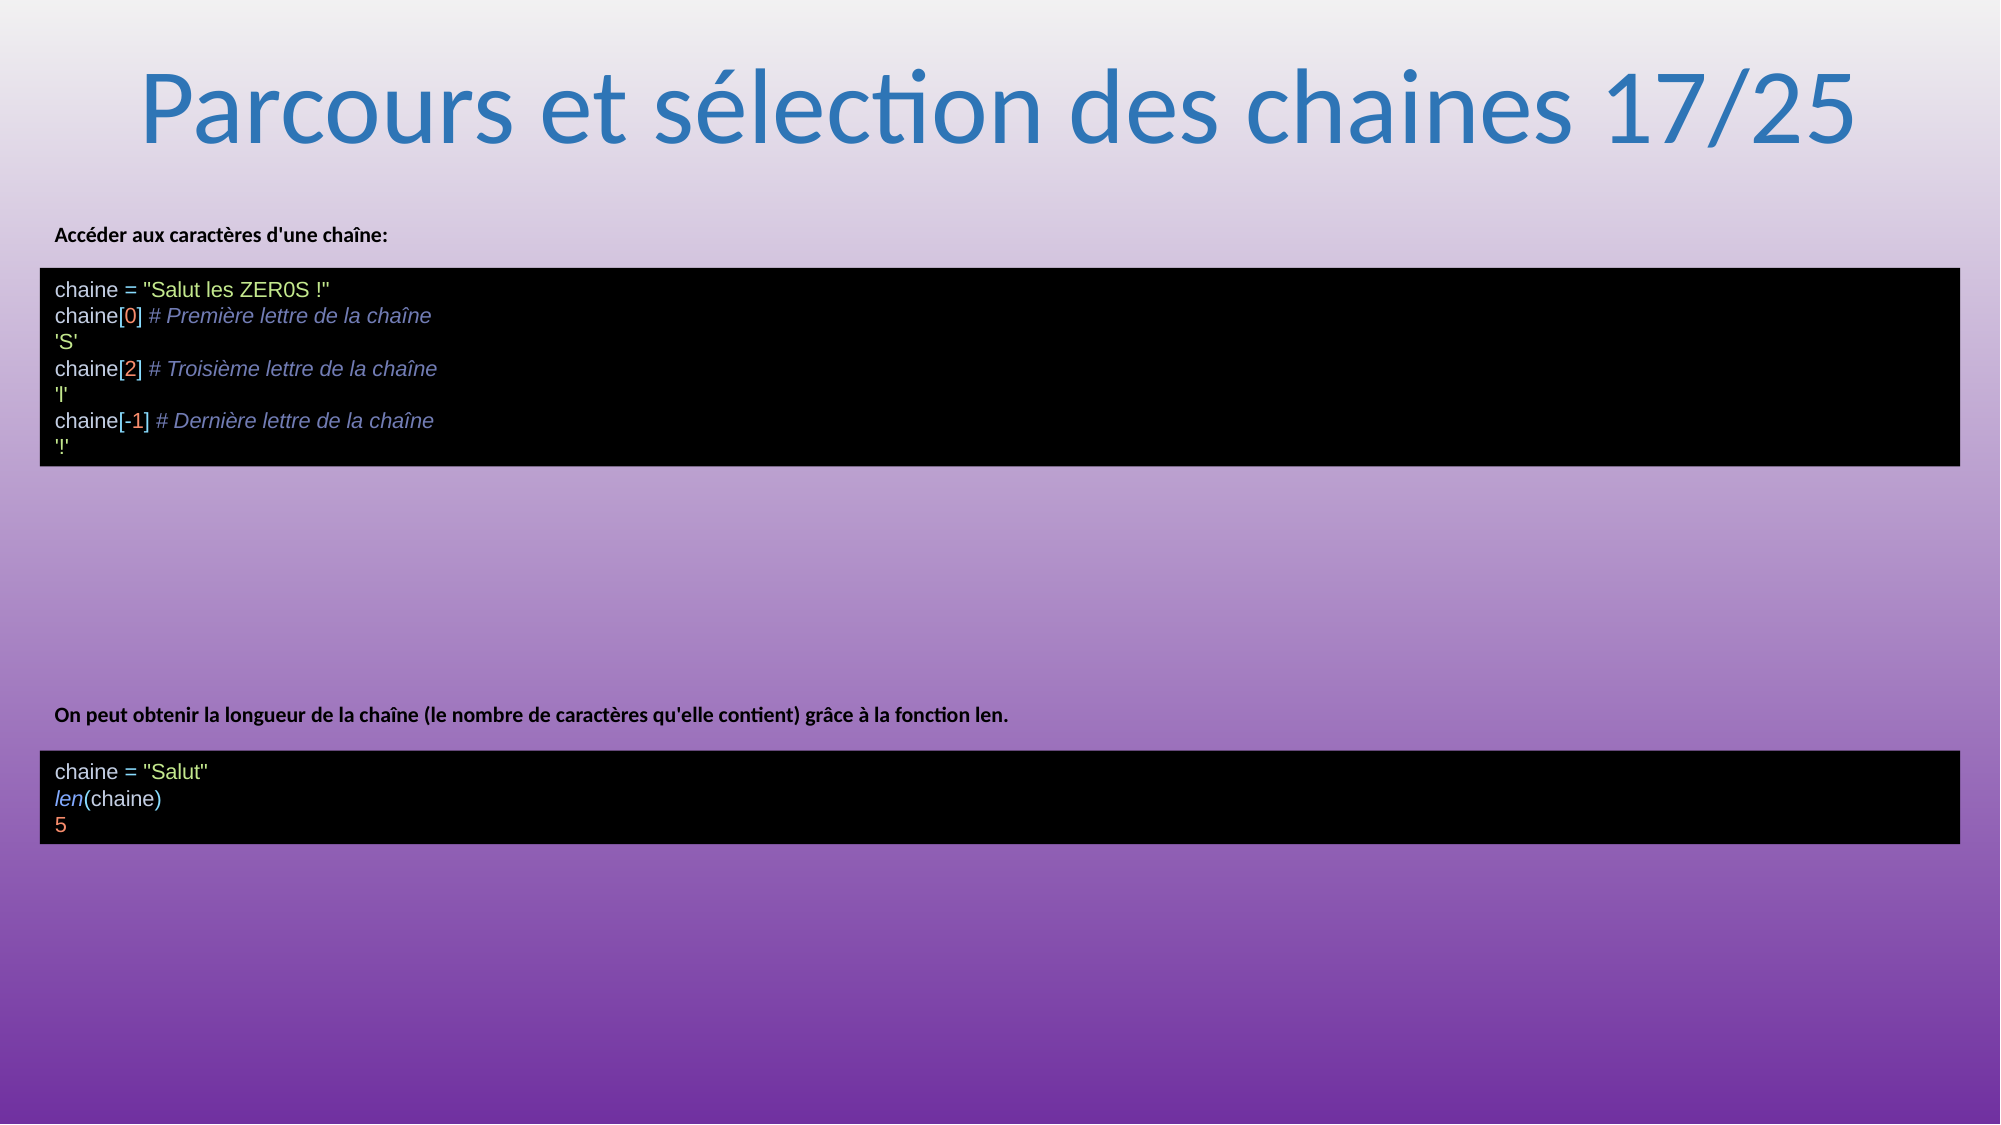

# Parcours et sélection des chaines 17/25

Accéder aux caractères d'une chaîne:
chaine = "Salut les ZER0S !"
chaine[0] # Première lettre de la chaîne
'S'
chaine[2] # Troisième lettre de la chaîne
'l'
chaine[-1] # Dernière lettre de la chaîne
'!'
On peut obtenir la longueur de la chaîne (le nombre de caractères qu'elle contient) grâce à la fonction len.
chaine = "Salut"
len(chaine)
5

72